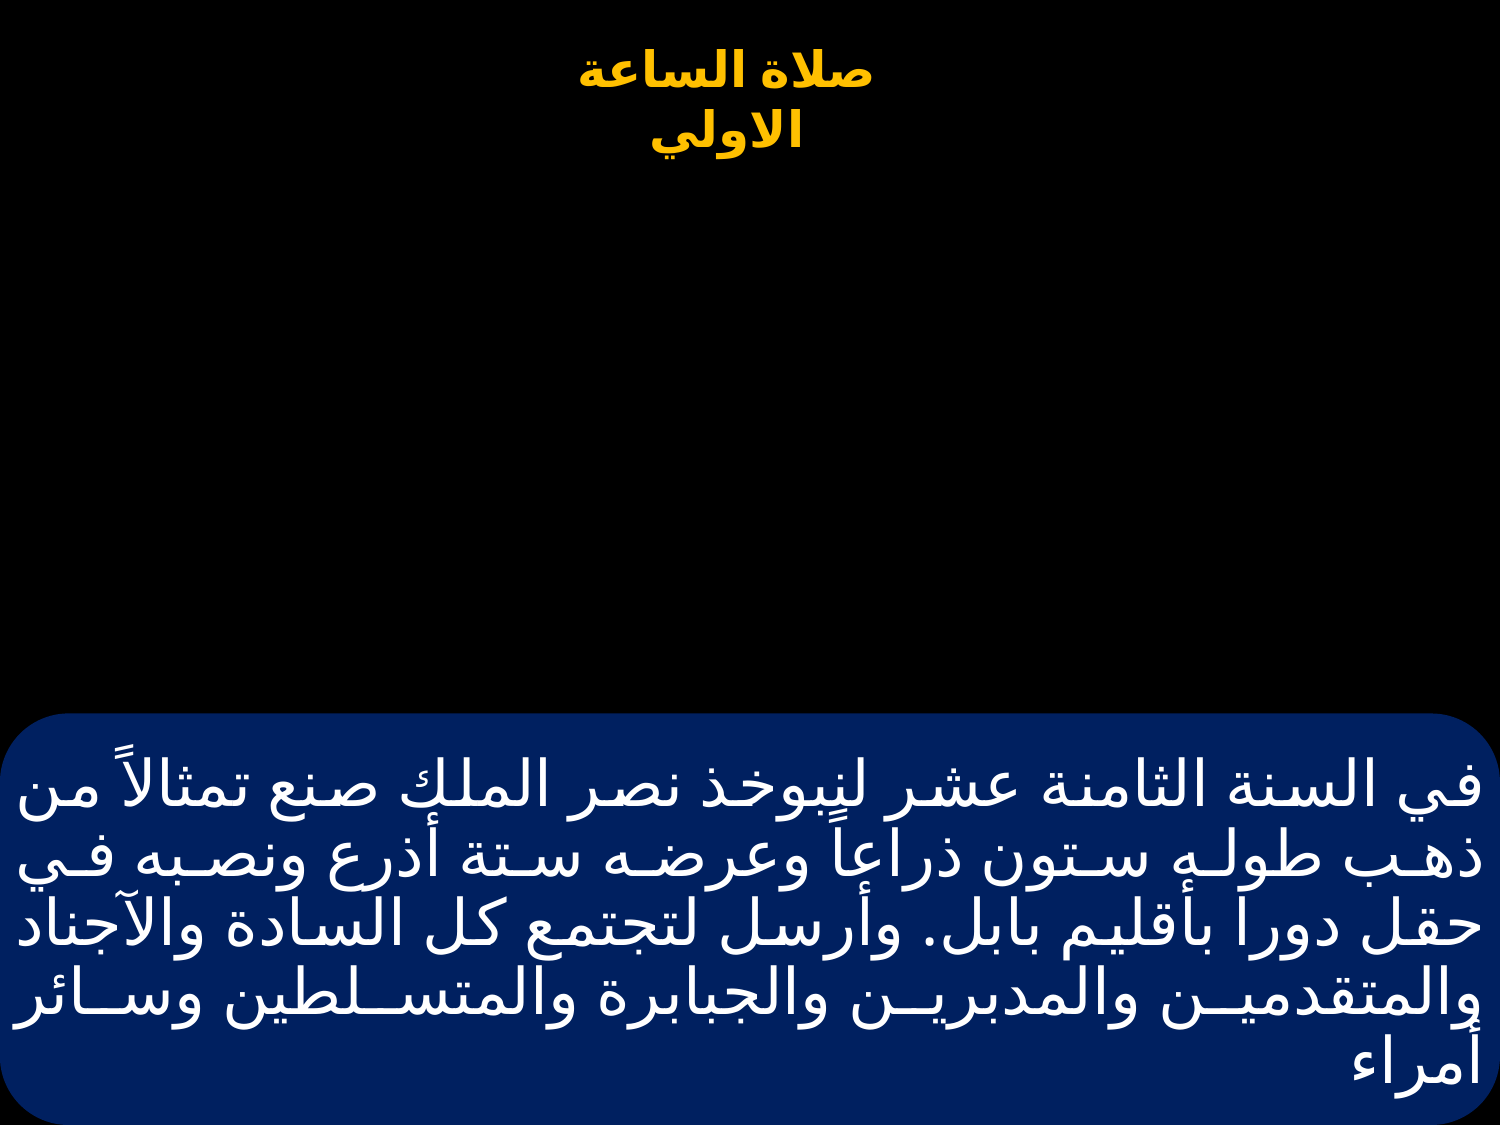

# في السنة الثامنة عشر لنبوخذ نصر الملك صنع تمثالاً من ذهب طوله ستون ذراعاً وعرضه ستة أذرع ونصبه في حقل دورا بأقليم بابل. وأرسل لتجتمع كل السادة والآجناد والمتقدمين والمدبرين والجبابرة والمتسلطين وسائر أمراء